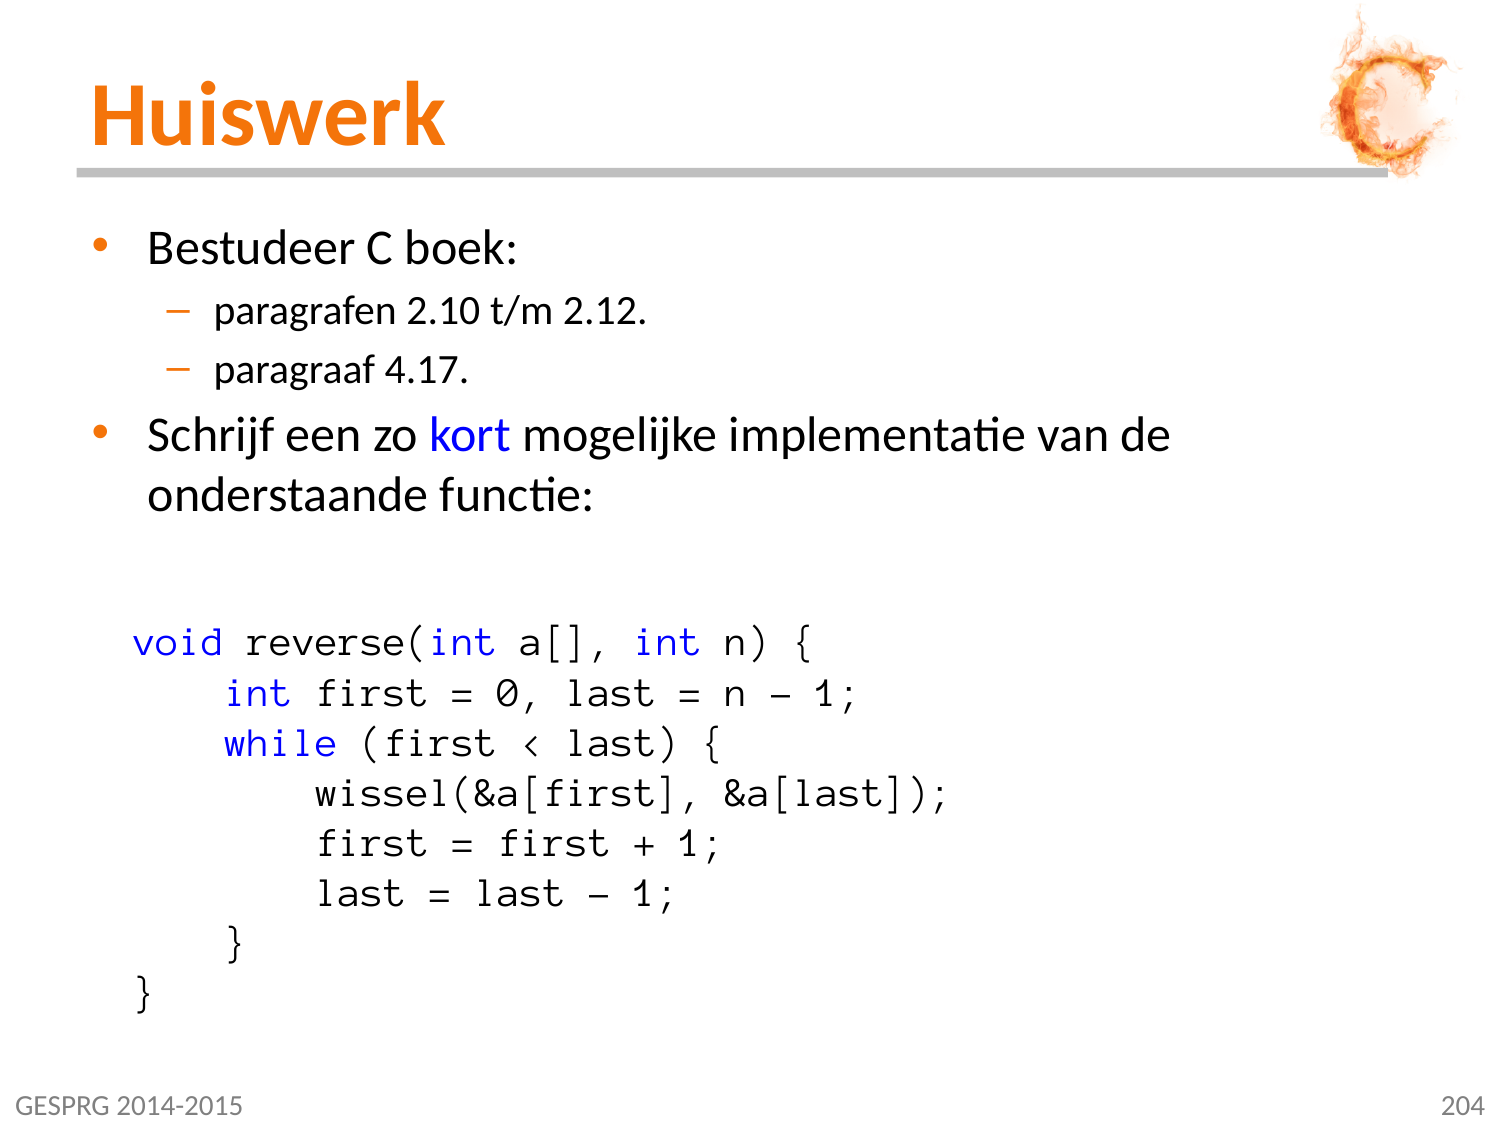

# Huiswerk
Bestudeer C boek:
paragrafen 2.10 t/m 2.12.
paragraaf 4.17.
Schrijf een zo kort mogelijke implementatie van de onderstaande functie:
void reverse(int a[], int n) {
    int first = 0, last = n - 1;
    while (first < last) {
        wissel(&a[first], &a[last]);
        first = first + 1;
        last = last - 1;
    }
}
GESPRG 2014-2015
204